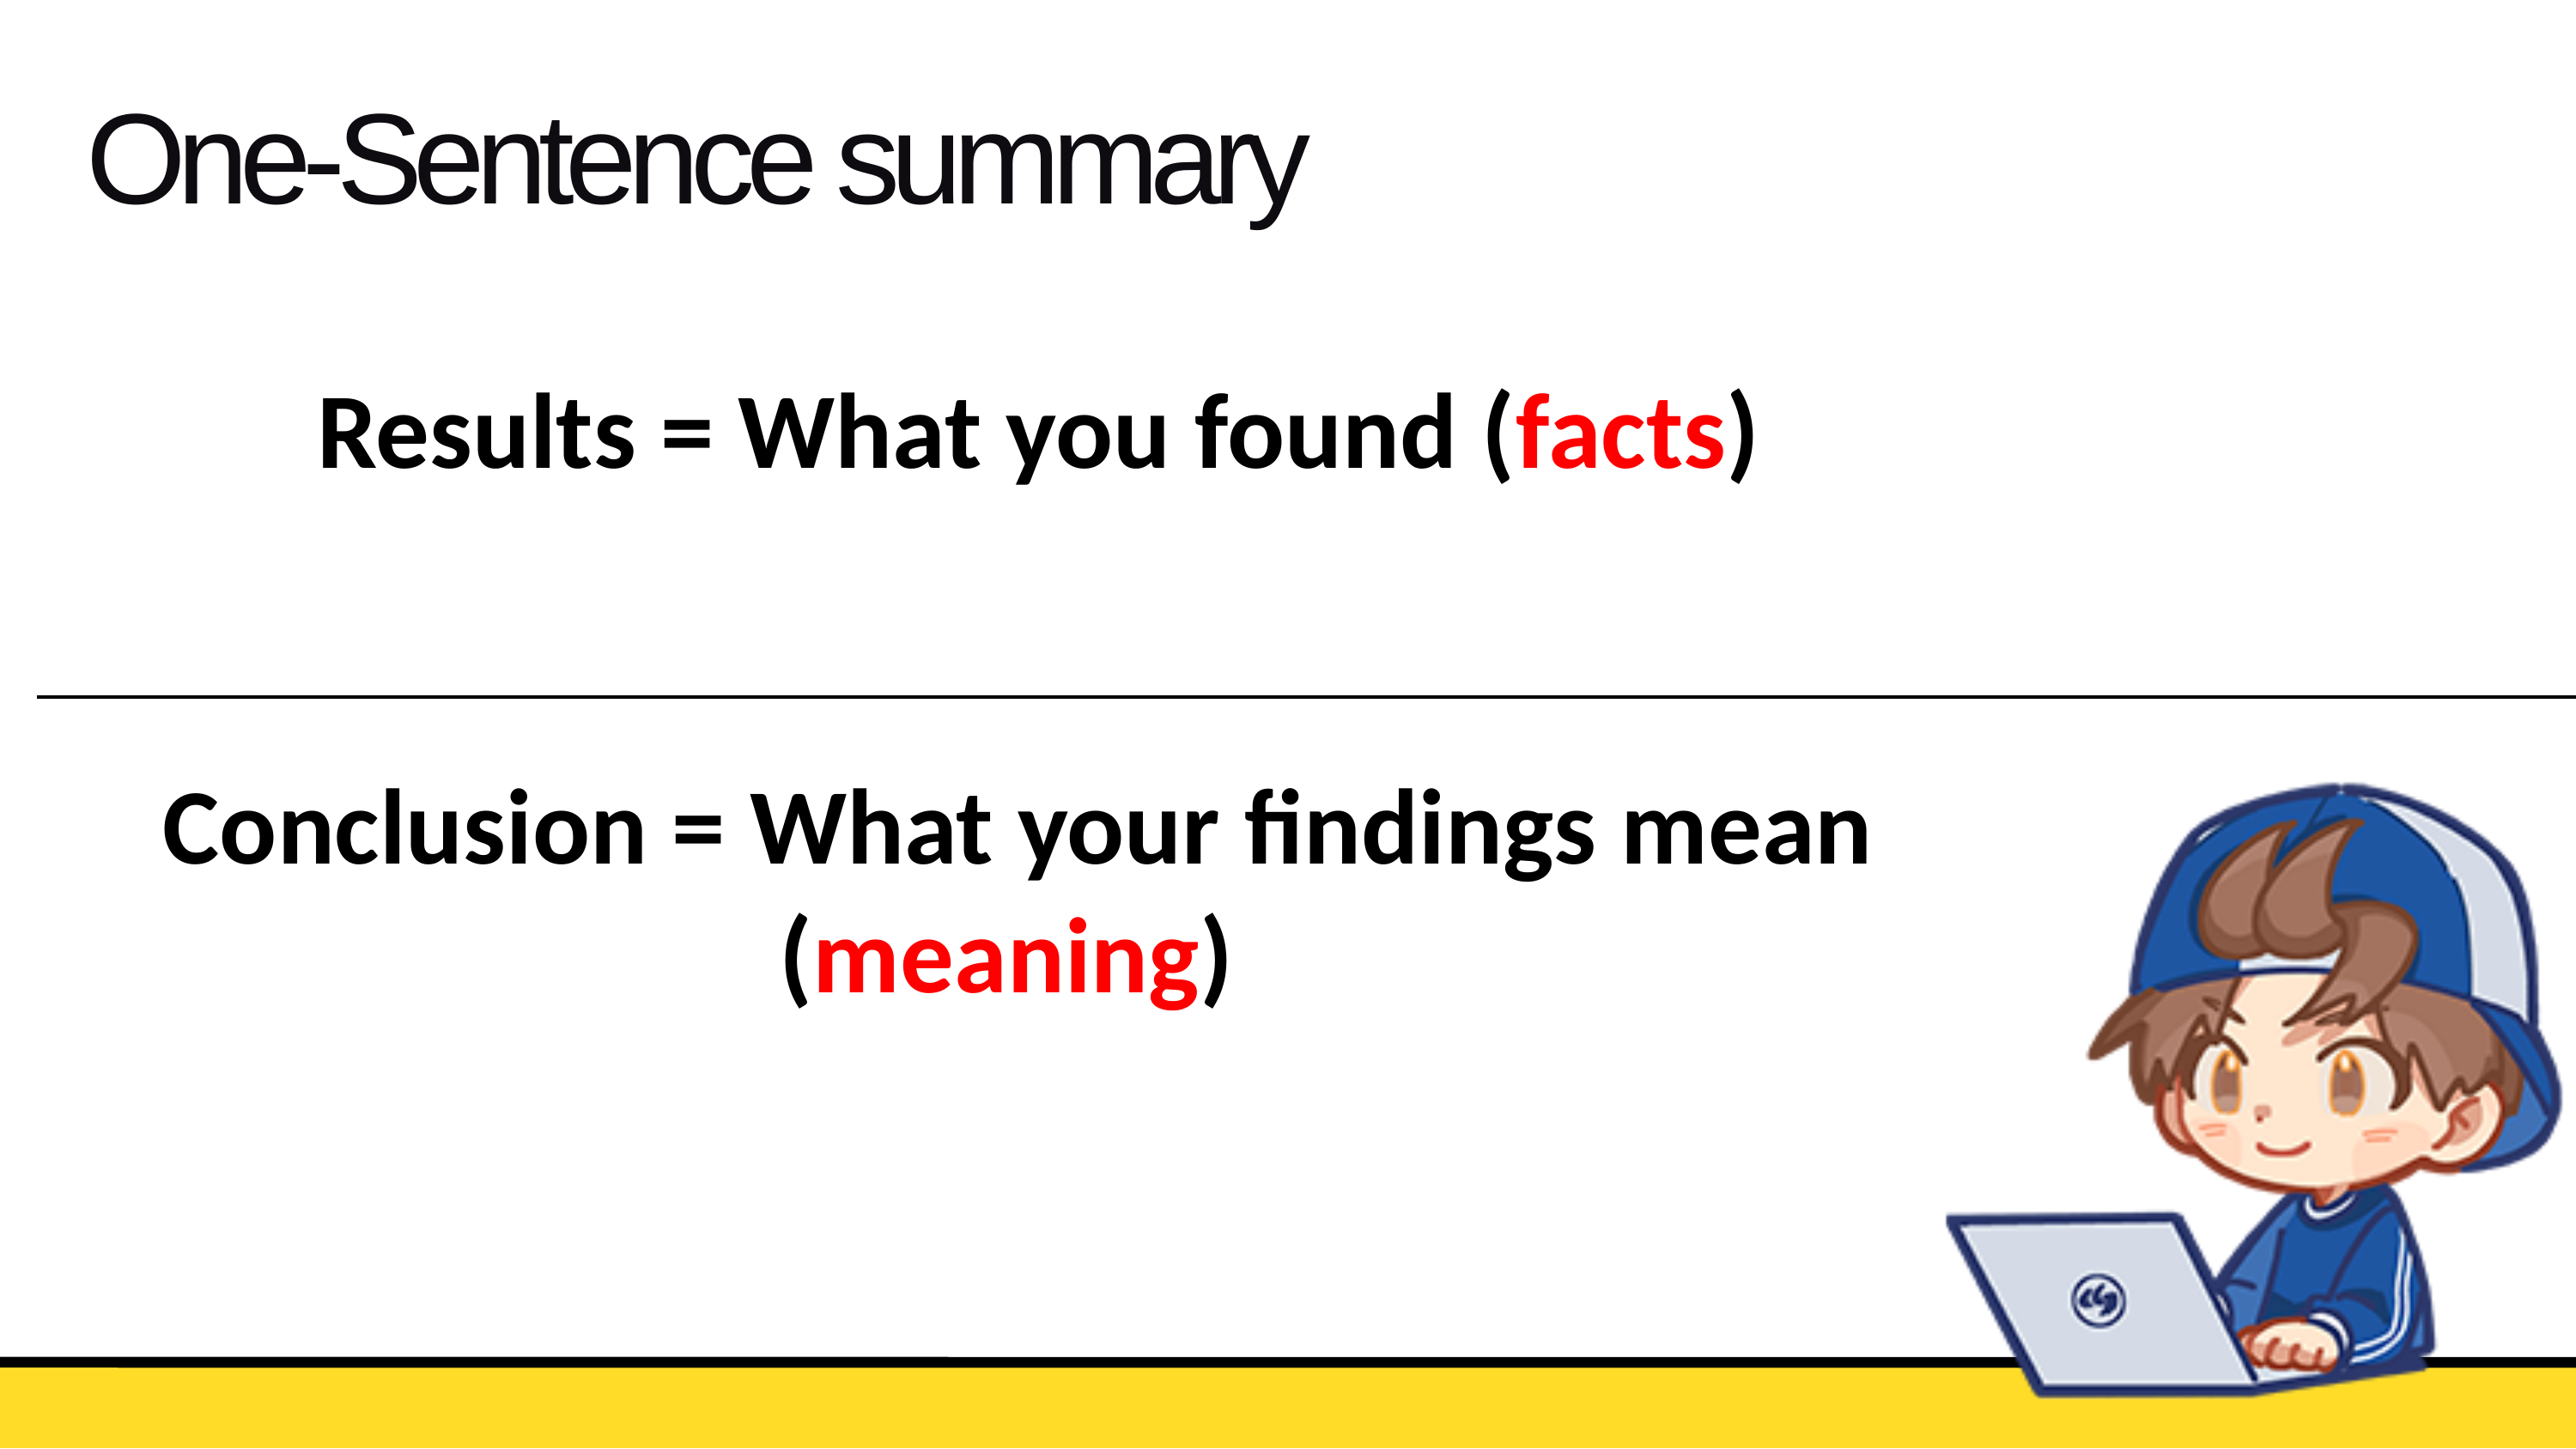

One-Sentence summary
Results = What you found (facts)

 Conclusion = What your findings mean (meaning)